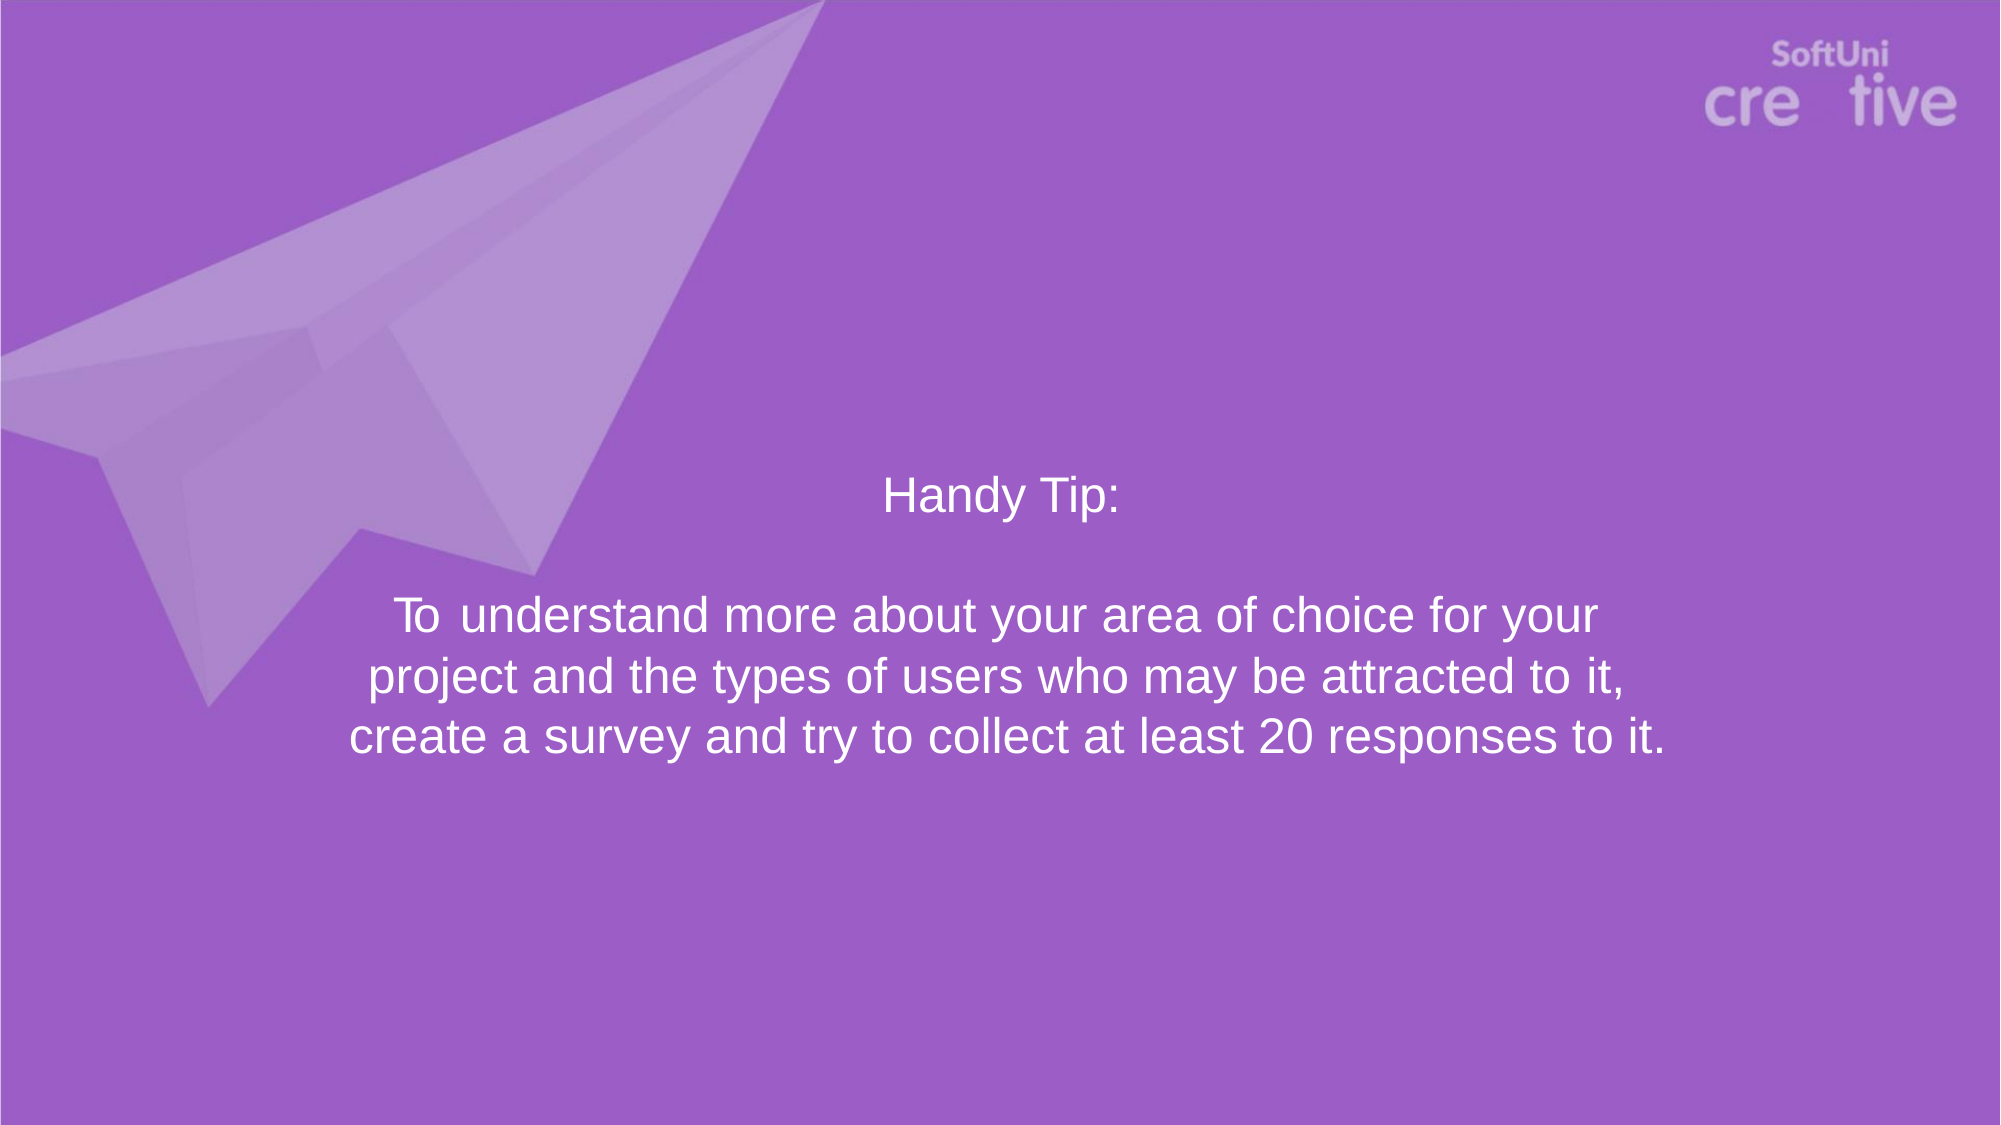

Handy Tip:
To understand more about your area of choice for your
project and the types of users who may be attracted to it,
create a survey and try to collect at least 20 responses to it.